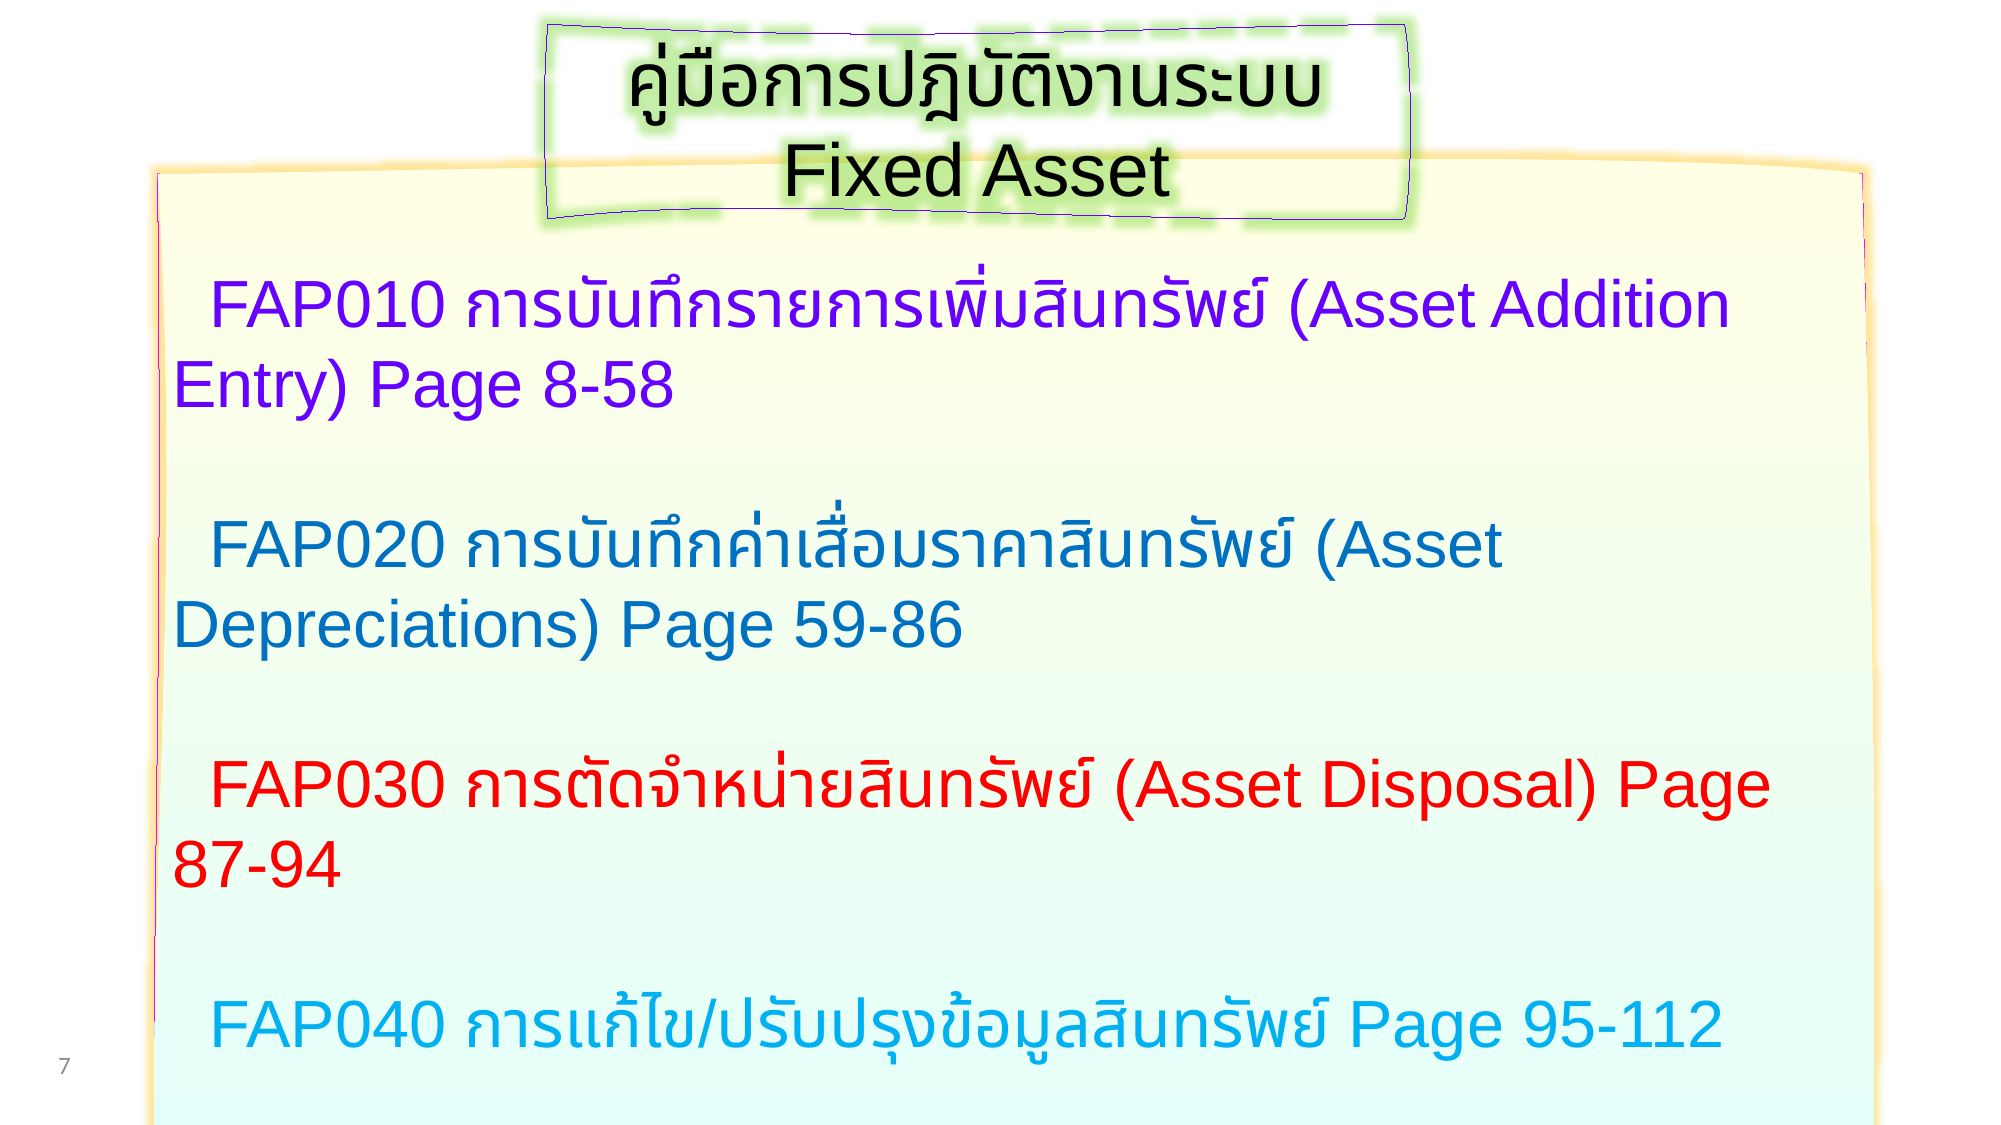

คู่มือการปฎิบัติงานระบบ Fixed Asset

  FAP010 การบันทึกรายการเพิ่มสินทรัพย์ (Asset Addition Entry) Page 8-58

  FAP020 การบันทึกค่าเสื่อมราคาสินทรัพย์ (Asset Depreciations) Page 59-86

  FAP030 การตัดจำหน่ายสินทรัพย์ (Asset Disposal) Page 87-94

  FAP040 การแก้ไข/ปรับปรุงข้อมูลสินทรัพย์ Page 95-112

  FAP050 การปิดงวดสินทรัพย์ (Close Asset Periods/Year) Page 113-114

7